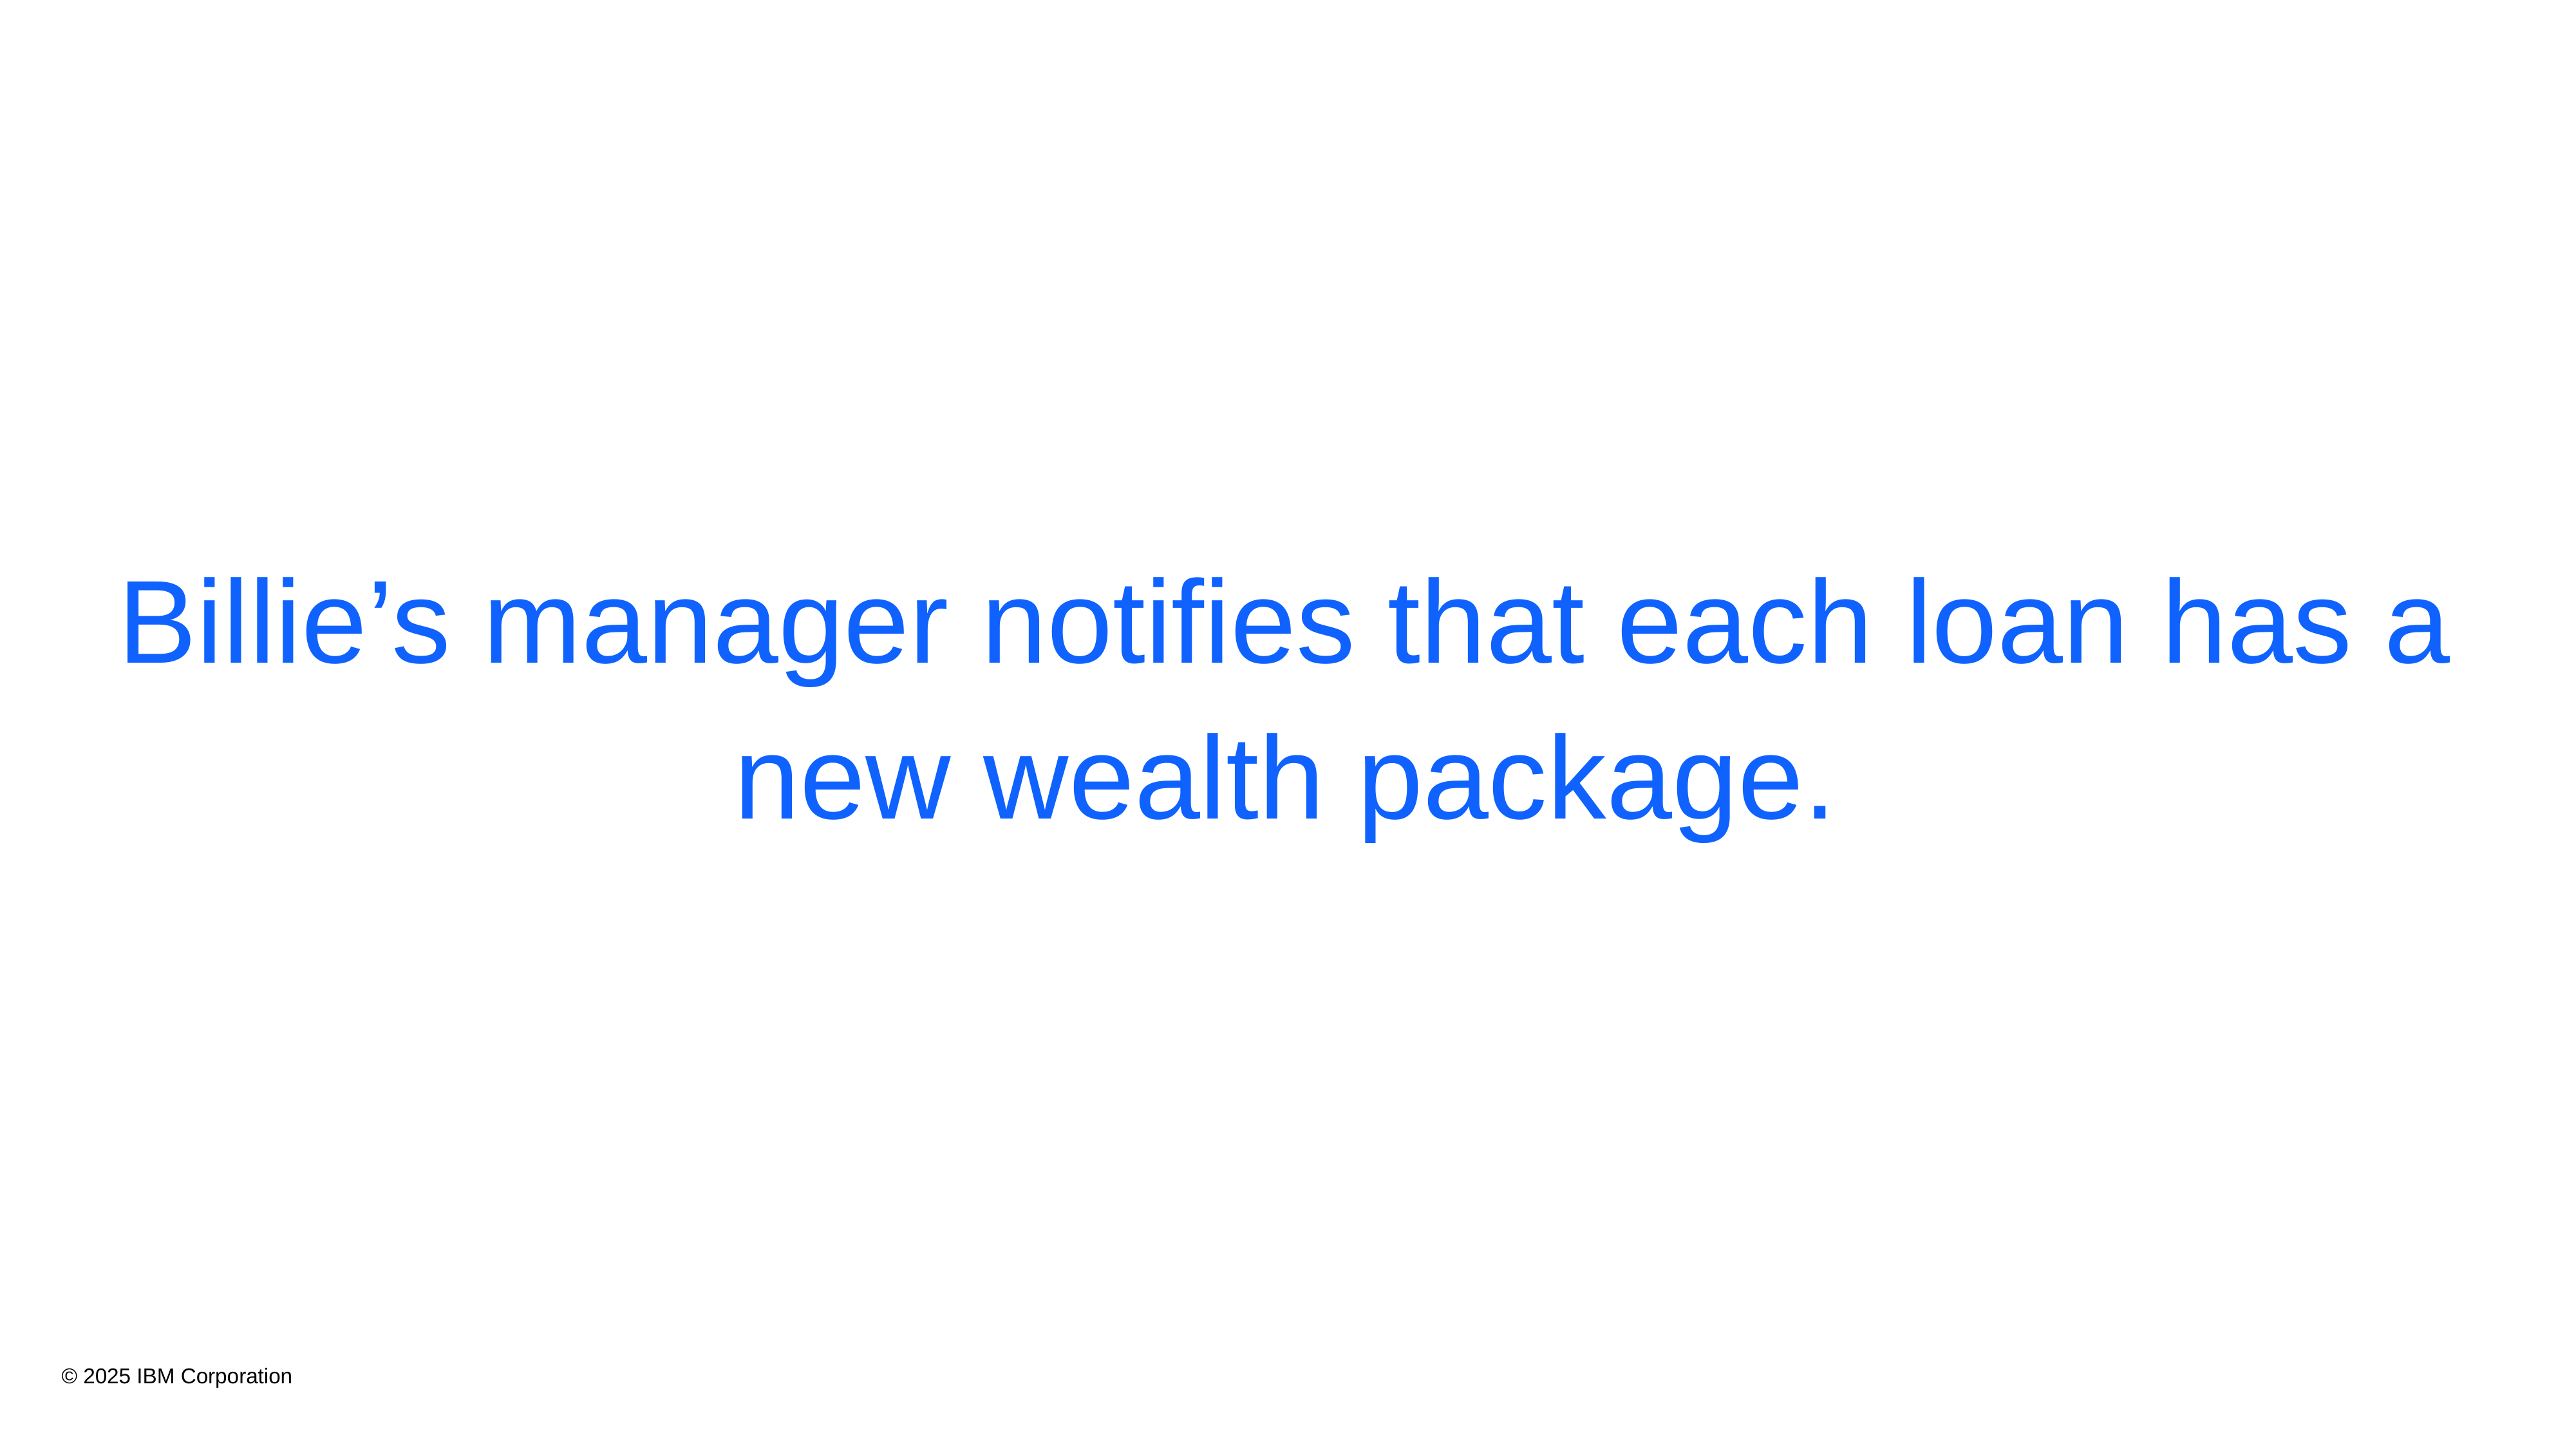

Billie’s manager notifies that each loan has a new wealth package.

© 2025 IBM Corporation